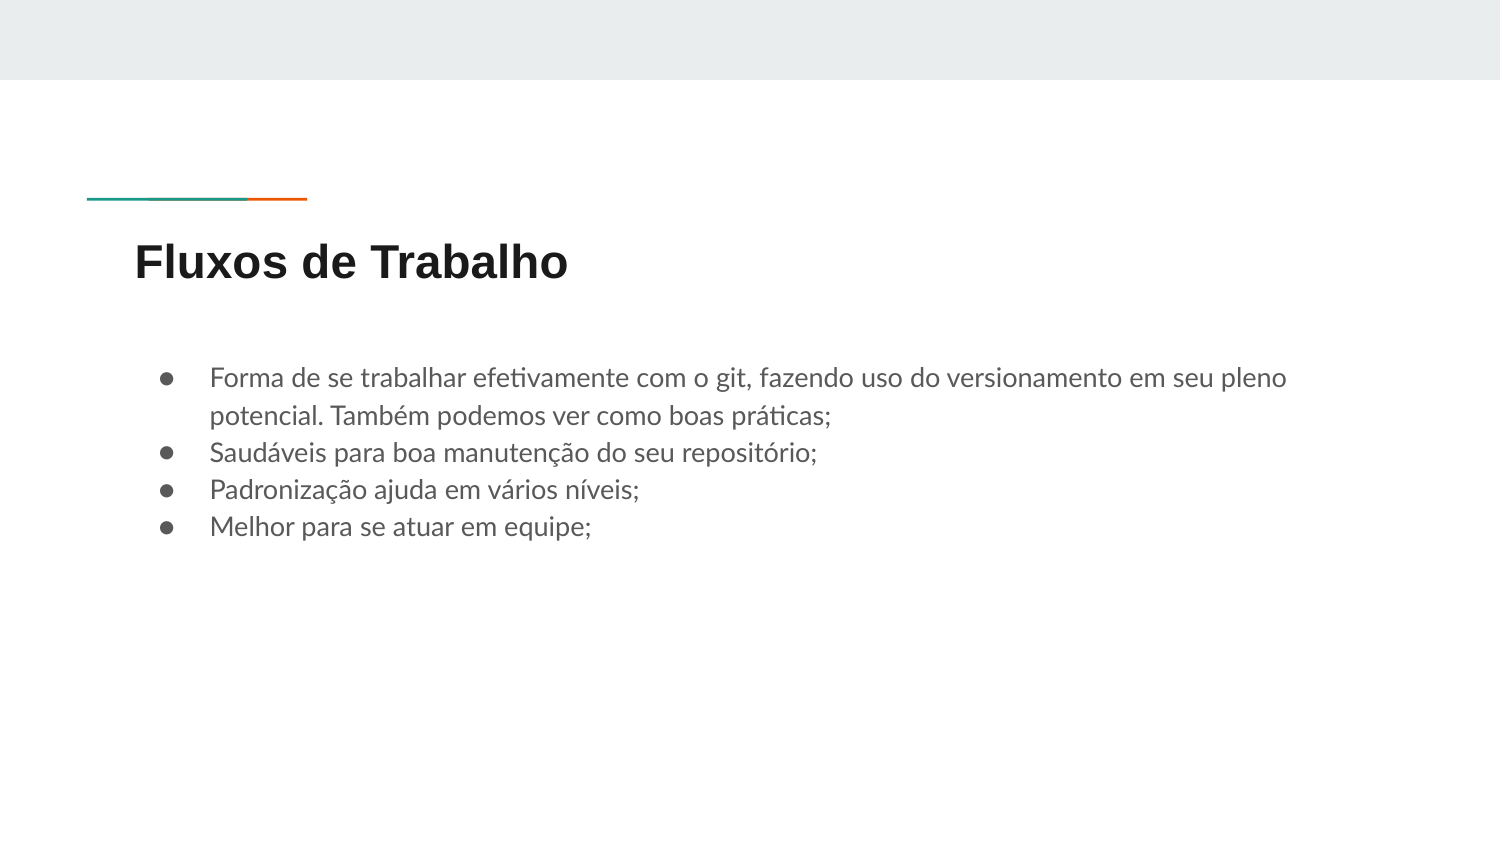

# Fluxos de Trabalho
Forma de se trabalhar efetivamente com o git, fazendo uso do versionamento em seu pleno potencial. Também podemos ver como boas práticas;
Saudáveis para boa manutenção do seu repositório;
Padronização ajuda em vários níveis;
Melhor para se atuar em equipe;